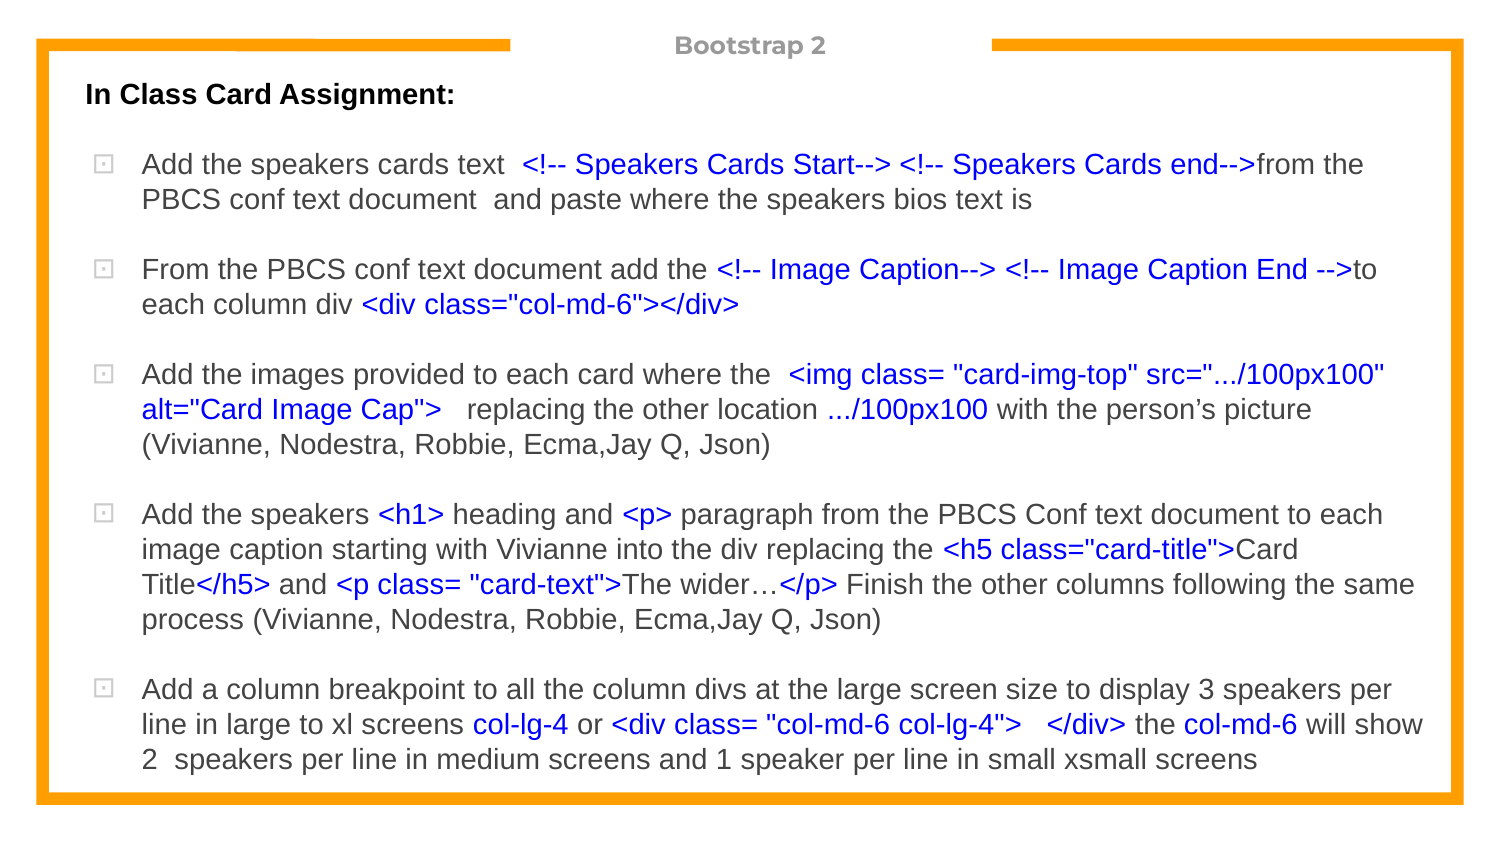

# Bootstrap 2

In Class Card Assignment:

Add the speakers cards text  <!-- Speakers Cards Start--> <!-- Speakers Cards end-->from the PBCS conf text document  and paste where the speakers bios text is

From the PBCS conf text document add the <!-- Image Caption--> <!-- Image Caption End -->to each column div <div class="col-md-6"></div>

Add the images provided to each card where the  <img class= "card-img-top" src=".../100px100" alt="Card Image Cap">   replacing the other location .../100px100 with the person’s picture (Vivianne, Nodestra, Robbie, Ecma,Jay Q, Json)

Add the speakers <h1> heading and <p> paragraph from the PBCS Conf text document to each image caption starting with Vivianne into the div replacing the <h5 class="card-title">Card Title</h5> and <p class= "card-text">The wider…</p> Finish the other columns following the same process (Vivianne, Nodestra, Robbie, Ecma,Jay Q, Json)

Add a column breakpoint to all the column divs at the large screen size to display 3 speakers per line in large to xl screens col-lg-4 or <div class= "col-md-6 col-lg-4">   </div> the col-md-6 will show 2  speakers per line in medium screens and 1 speaker per line in small xsmall screens